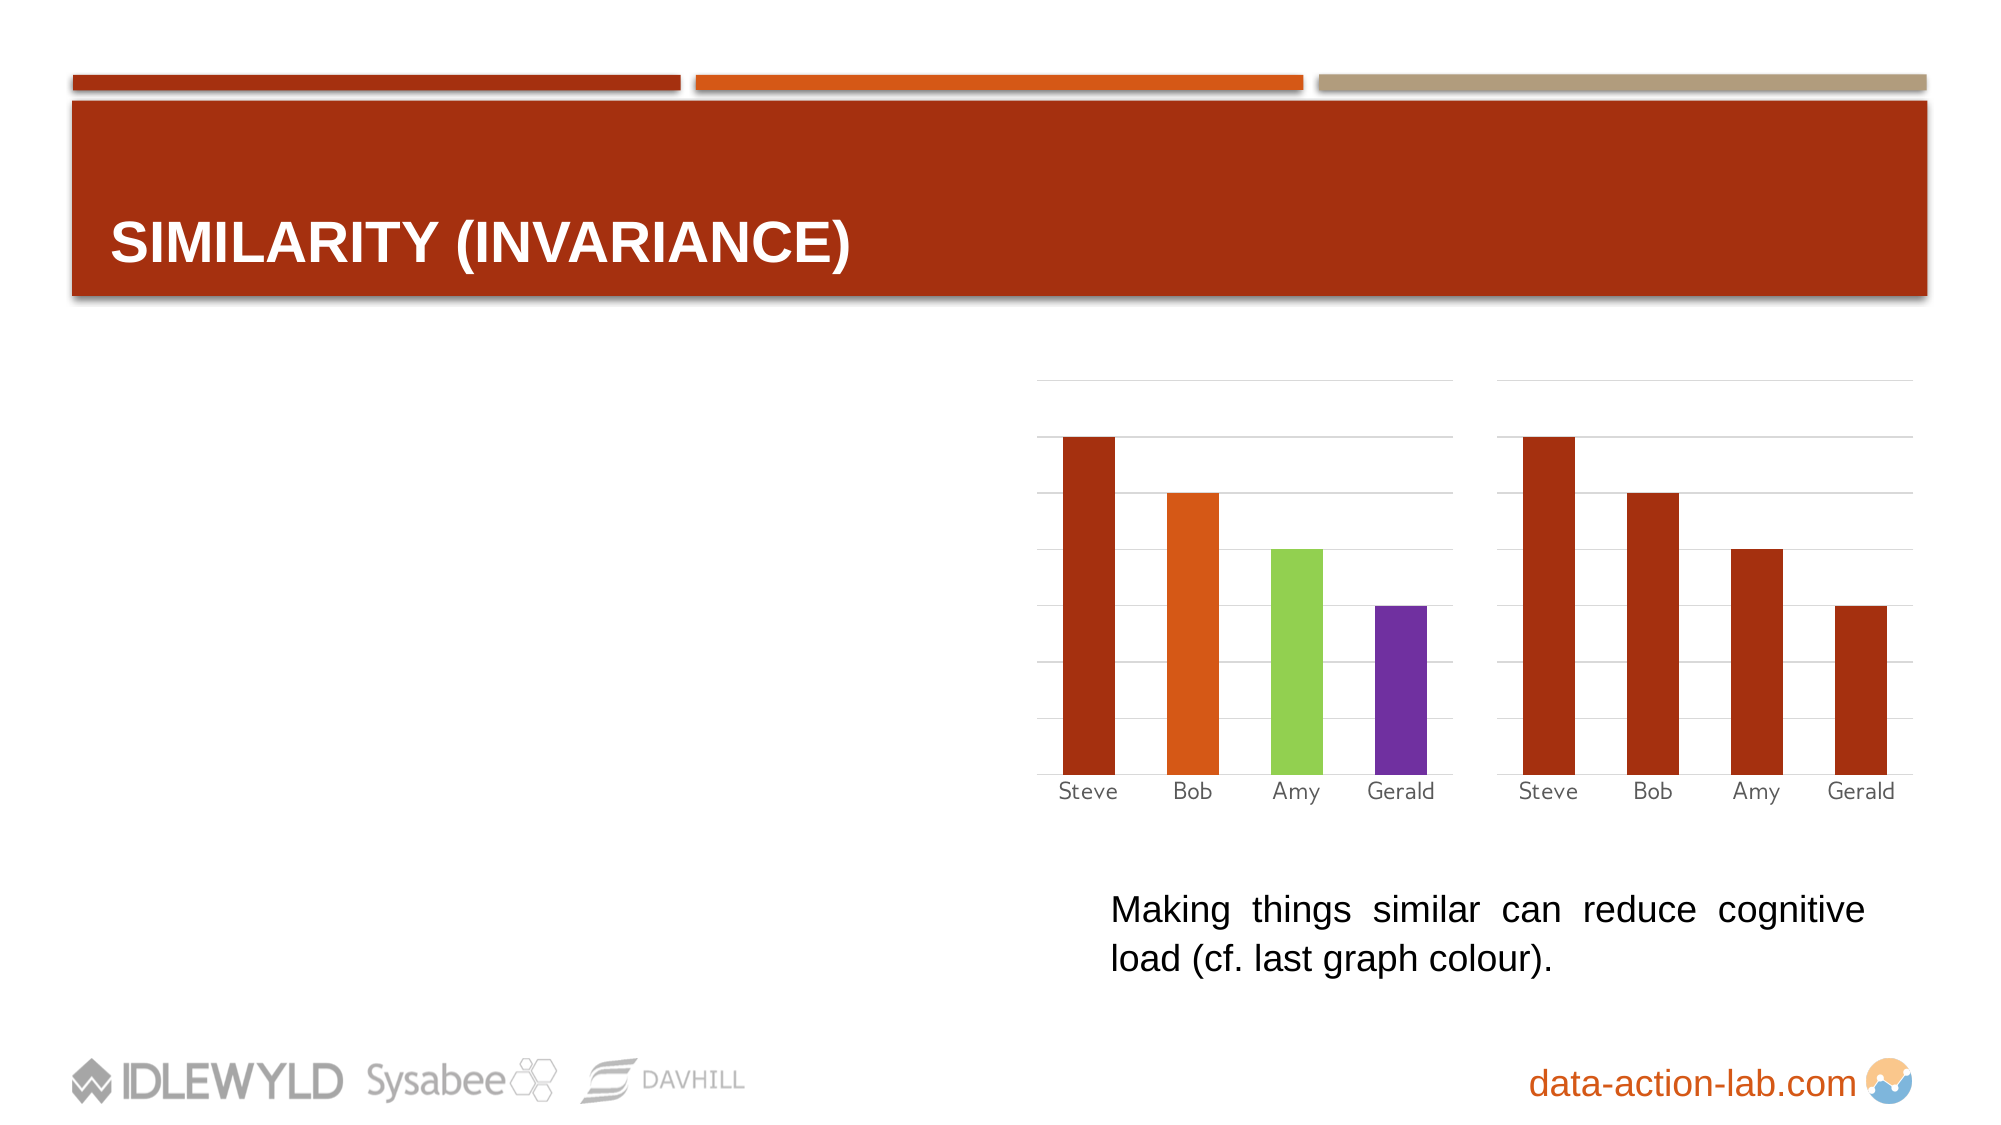

# Similarity (INVARIANCE)

### Chart

| Category | Things |
|---|---|
| Steve | 6.0 |
| Bob | 5.0 |
| Amy | 4.0 |
| Gerald | 3.0 |

### Chart

| Category | Things |
|---|---|
| Steve | 6.0 |
| Bob | 5.0 |
| Amy | 4.0 |
| Gerald | 3.0 |
Making things similar can reduce cognitive load (cf. last graph colour).